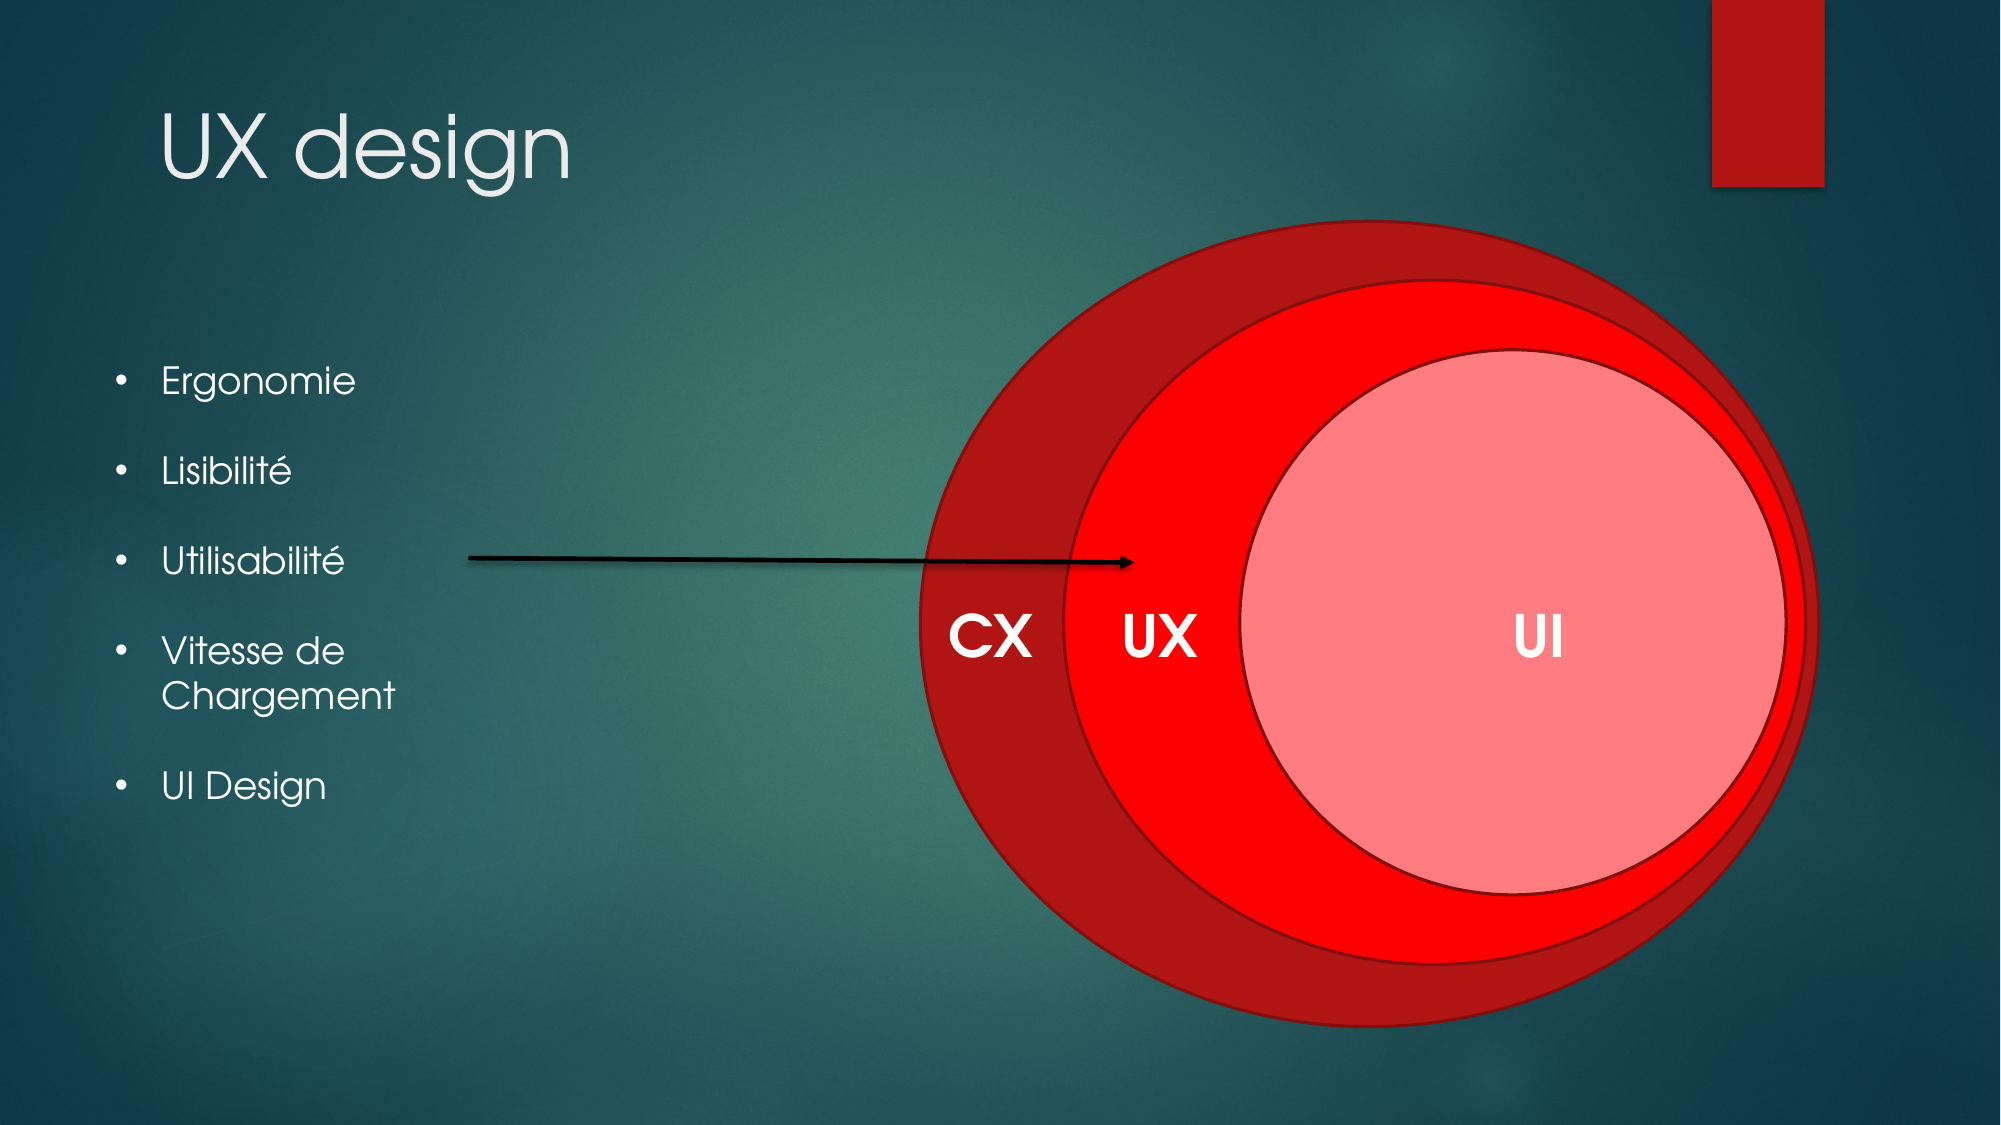

# UX design

Ergonomie

Lisibilité

Utilisabilité

Vitesse de Chargement

UI Design

CX
UI
UX